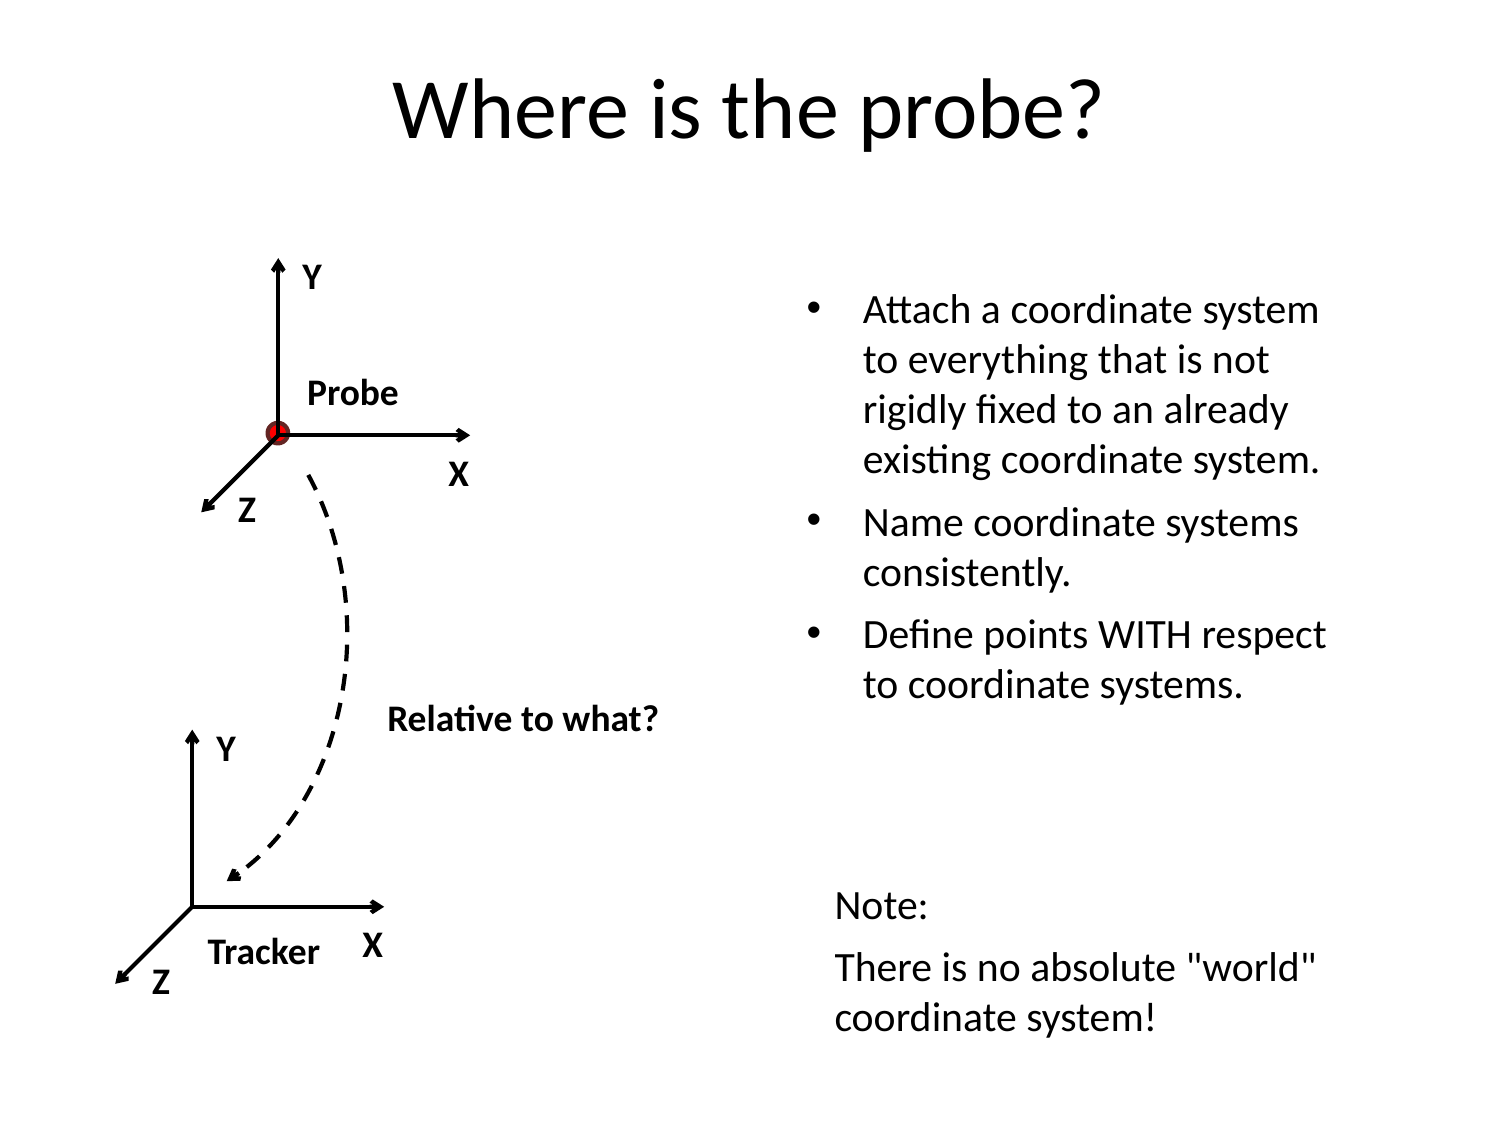

# Where is the probe?
Y
X
Z
Attach a coordinate system to everything that is not rigidly fixed to an already existing coordinate system.
Name coordinate systems consistently.
Define points WITH respect to coordinate systems.

Probe

Relative to what?
Y
X
Z
Note:
There is no absolute "world" coordinate system!
Tracker